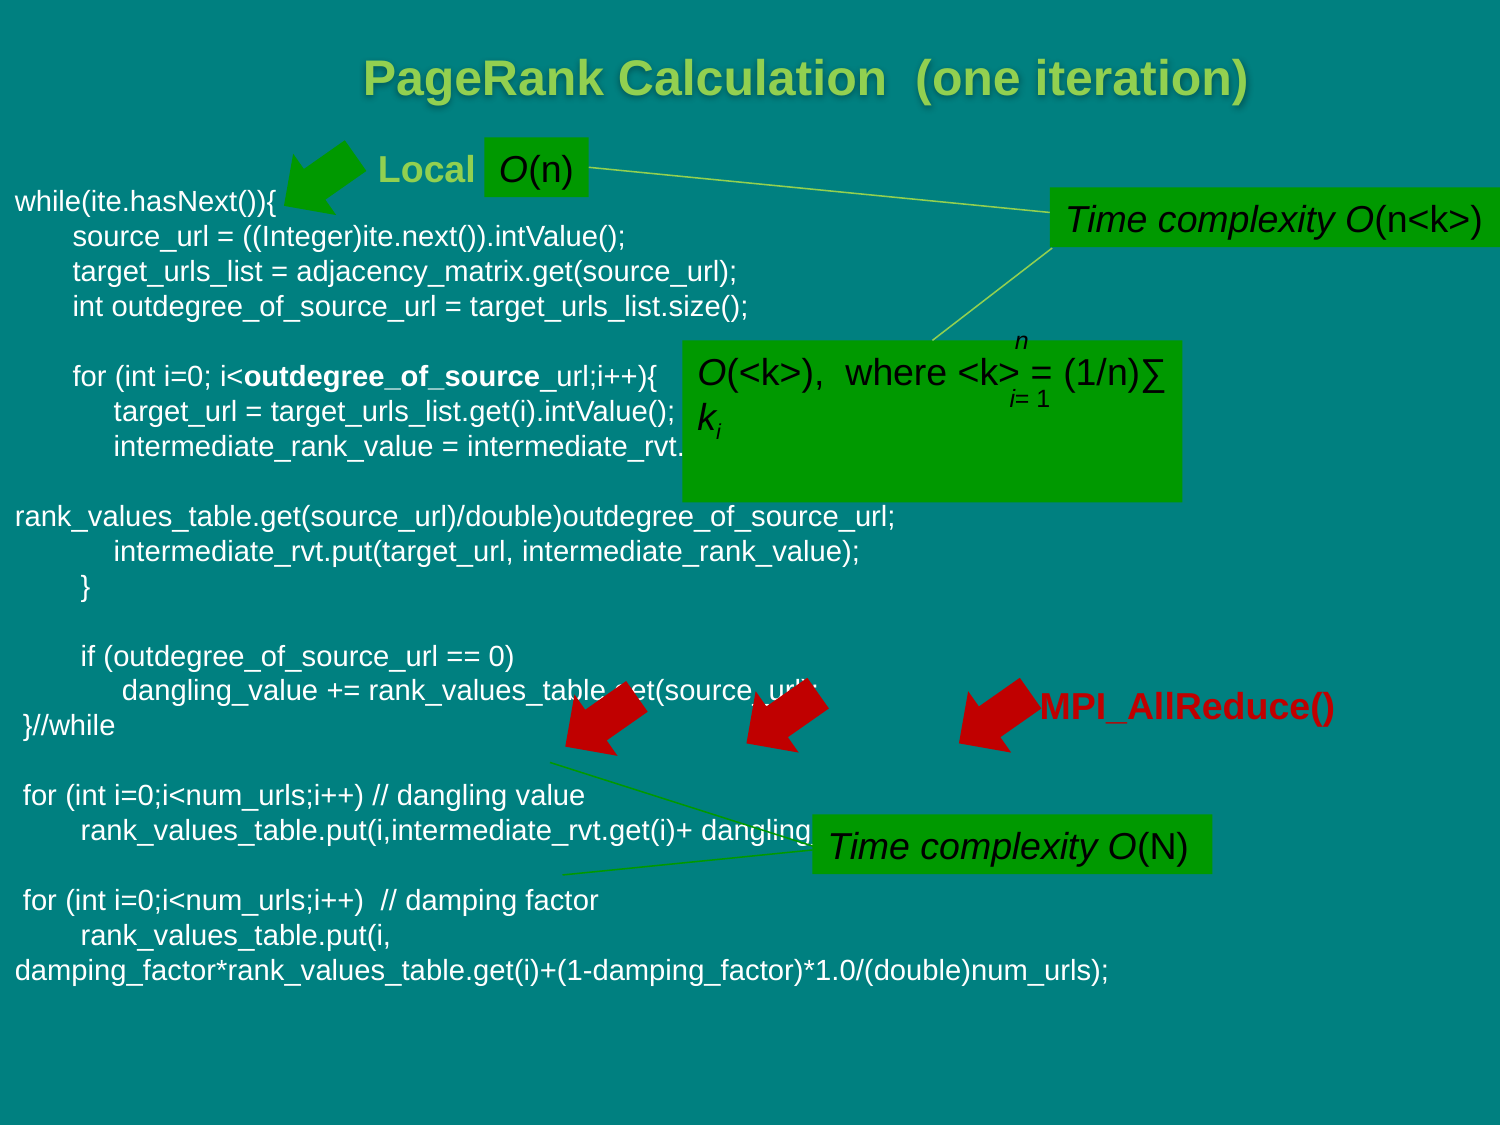

PageRank Calculation  (one iteration)
Local
O(n)

while(ite.hasNext()){
       source_url = ((Integer)ite.next()).intValue();
       target_urls_list = adjacency_matrix.get(source_url);
       int outdegree_of_source_url = target_urls_list.size();

       for (int i=0; i<outdegree_of_source_url;i++){
            target_url = target_urls_list.get(i).intValue();
            intermediate_rank_value = intermediate_rvt.get(target_url)+
                                                                      rank_values_table.get(source_url)/double)outdegree_of_source_url;
            intermediate_rvt.put(target_url, intermediate_rank_value);
        }

        if (outdegree_of_source_url == 0)
             dangling_value += rank_values_table.get(source_url);
 }//while

 for (int i=0;i<num_urls;i++) // dangling value
        rank_values_table.put(i,intermediate_rvt.get(i)+ dangling_value / (double)num_urls);

 for (int i=0;i<num_urls;i++)  // damping factor
        rank_values_table.put(i, damping_factor*rank_values_table.get(i)+(1-damping_factor)*1.0/(double)num_urls);

Time complexity O(n<k>)
n
O(<k>),  where <k> = (1/n)∑ ki

i= 1
MPI_AllReduce()

Time complexity O(N)